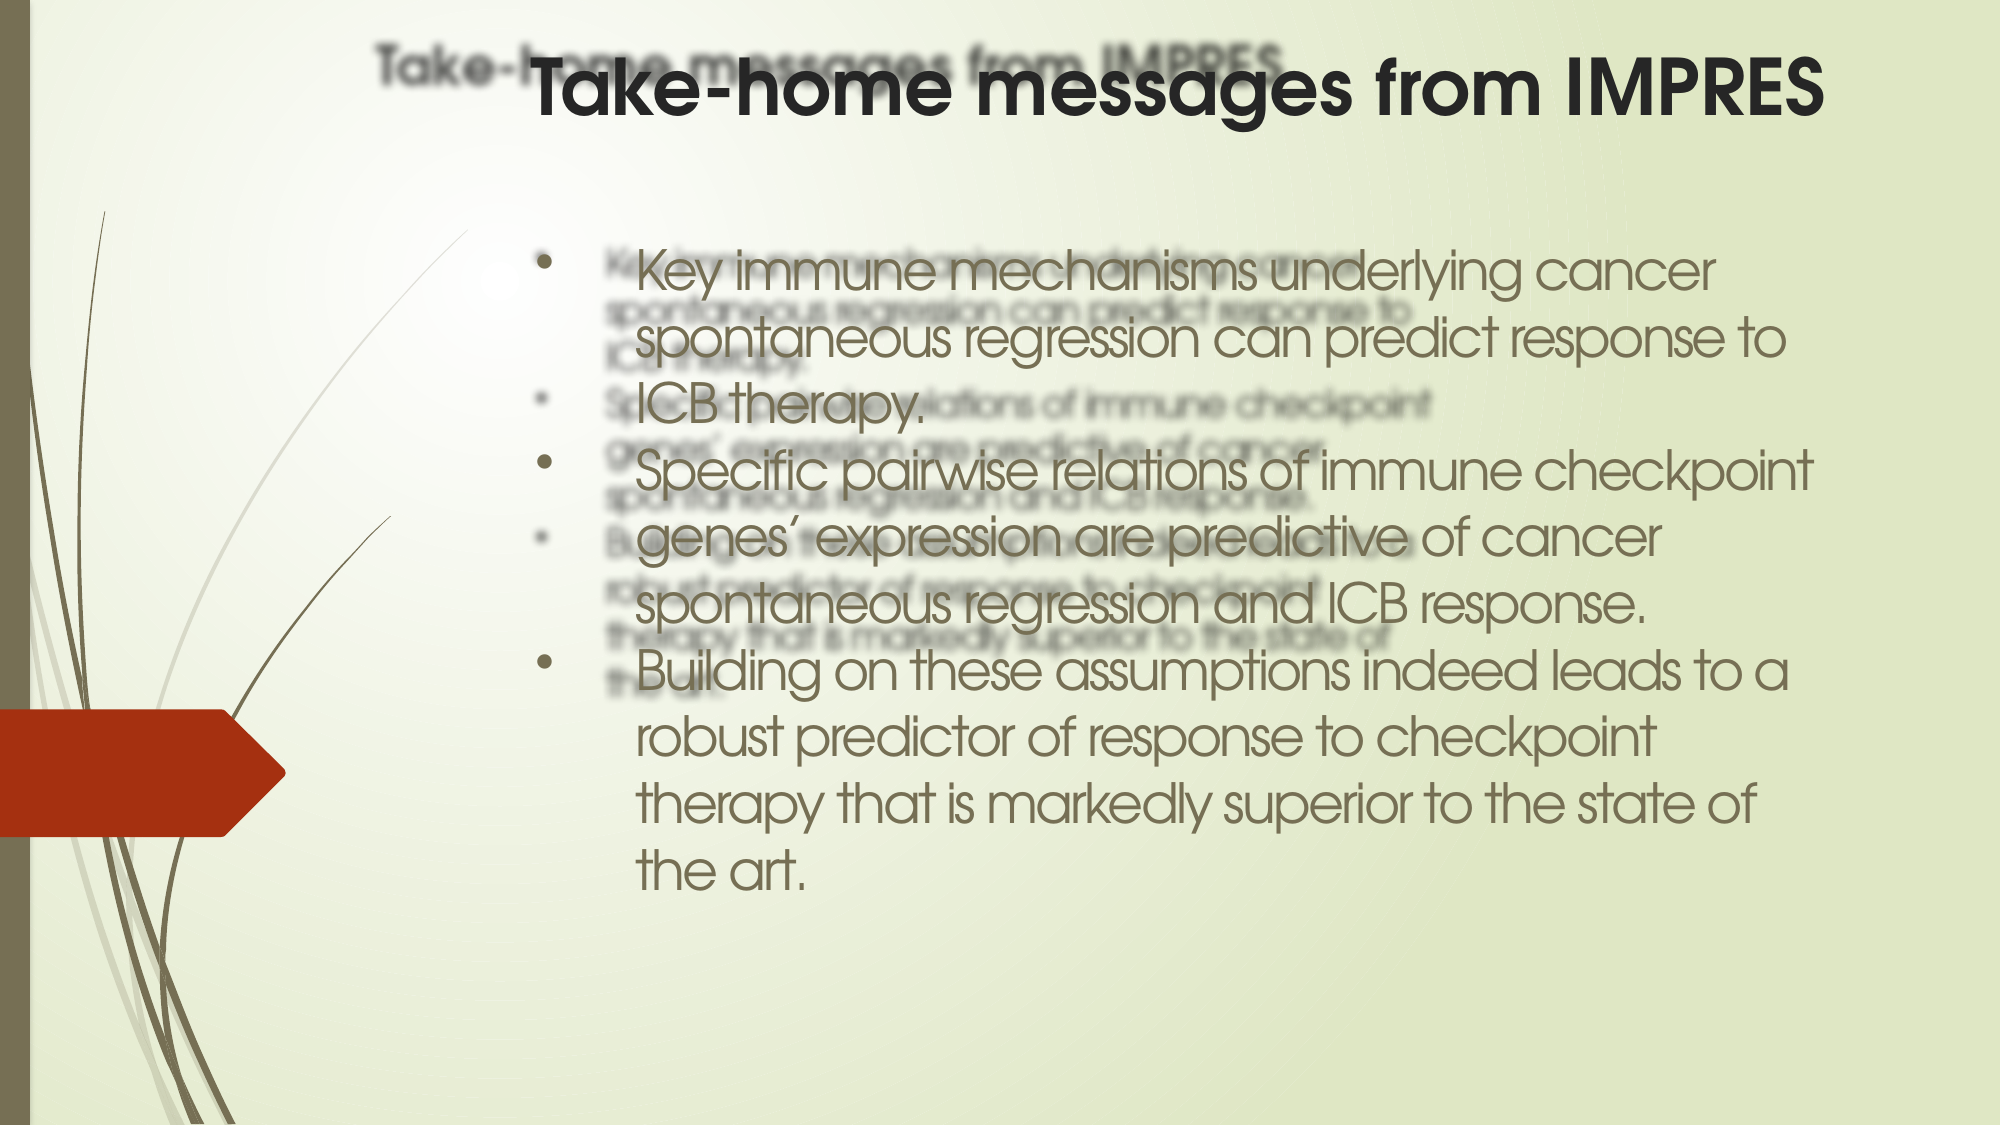

# Take-home messages from IMPRES
Key immune mechanisms underlying cancer spontaneous regression can predict response to ICB therapy.
Specific pairwise relations of immune checkpoint genes’ expression are predictive of cancer spontaneous regression and ICB response.
Building on these assumptions indeed leads to a robust predictor of response to checkpoint therapy that is markedly superior to the state of the art.